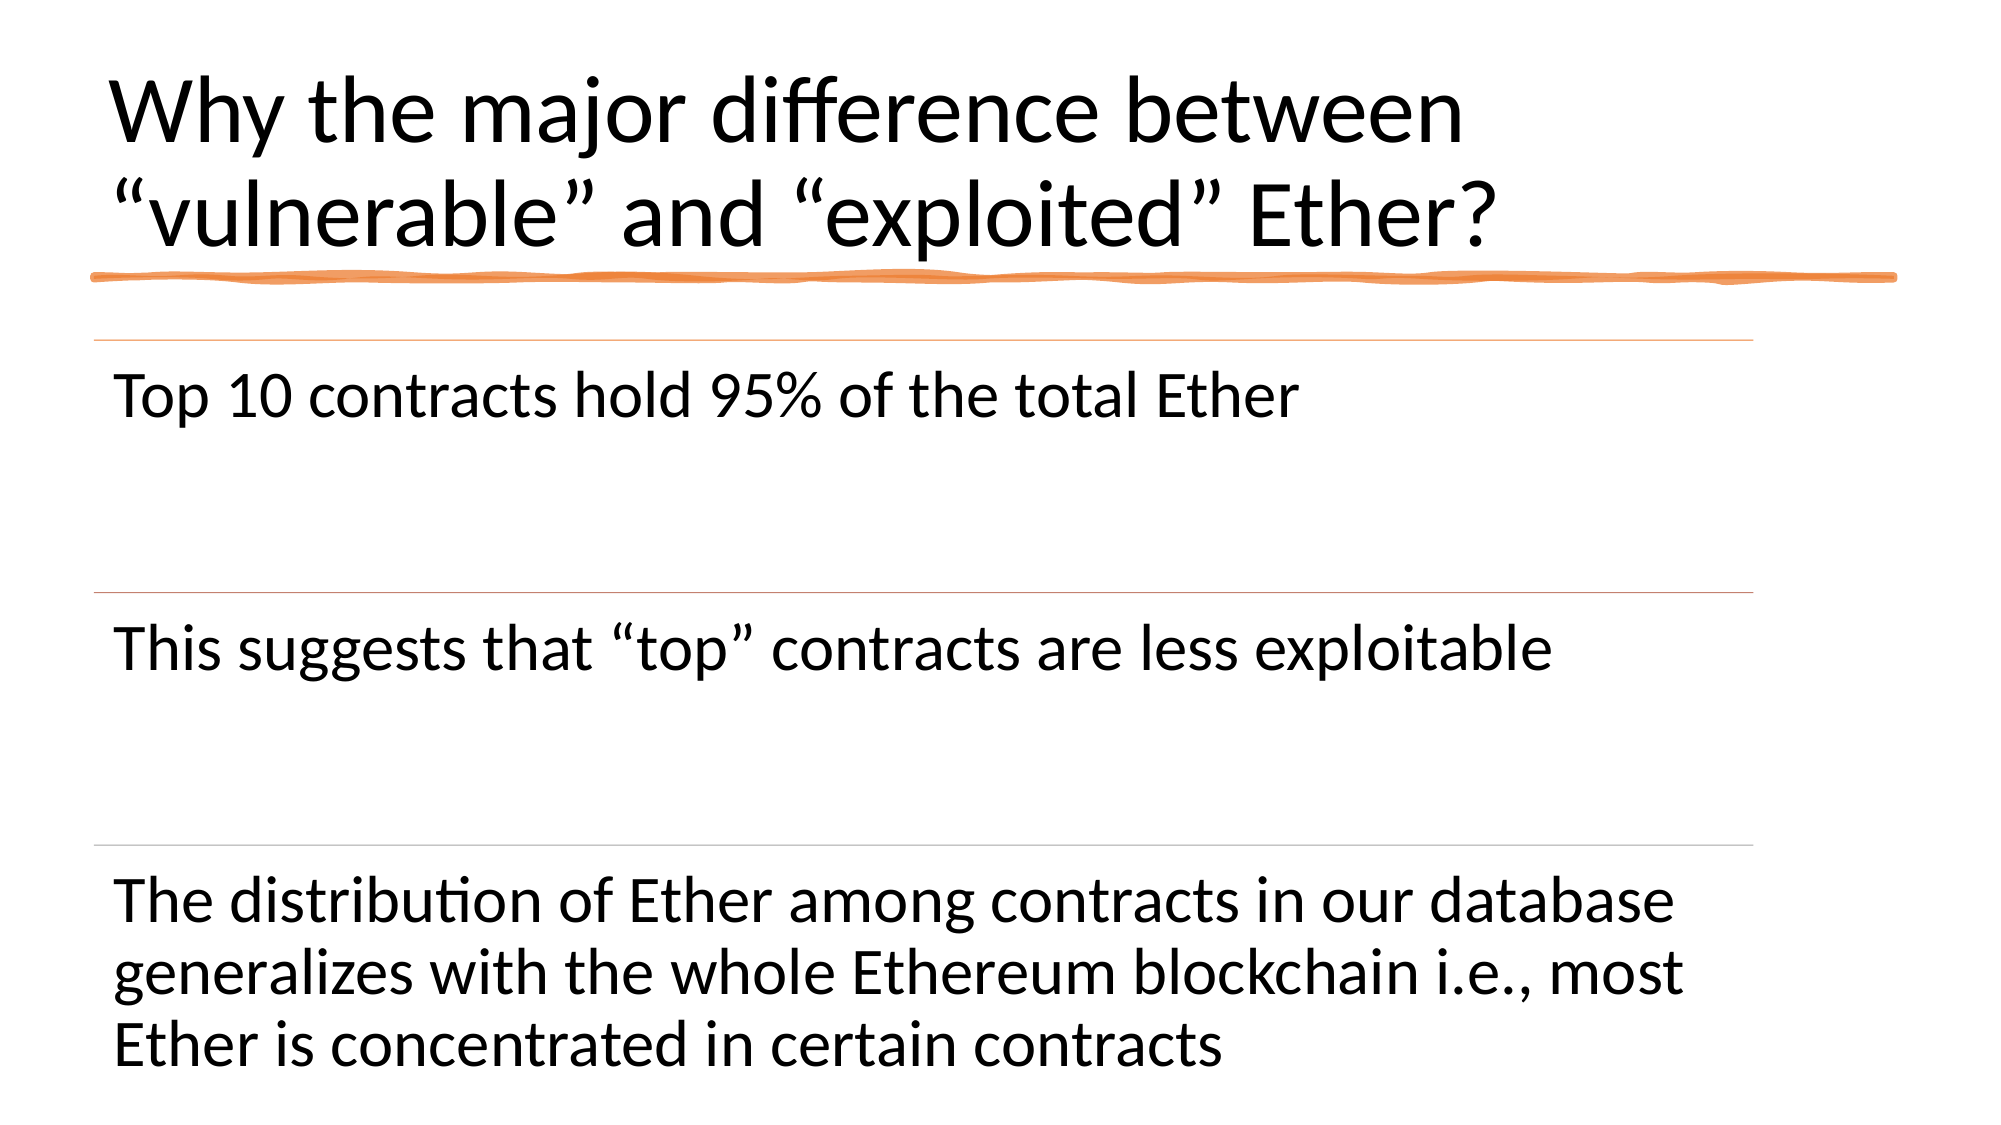

# Why the major difference between “vulnerable” and “exploited” Ether?

Top 10 contracts hold 95% of the total Ether
This suggests that “top” contracts are less exploitable
The distribution of Ether among contracts in our database generalizes with the whole Ethereum blockchain i.e., most Ether is concentrated in certain contracts